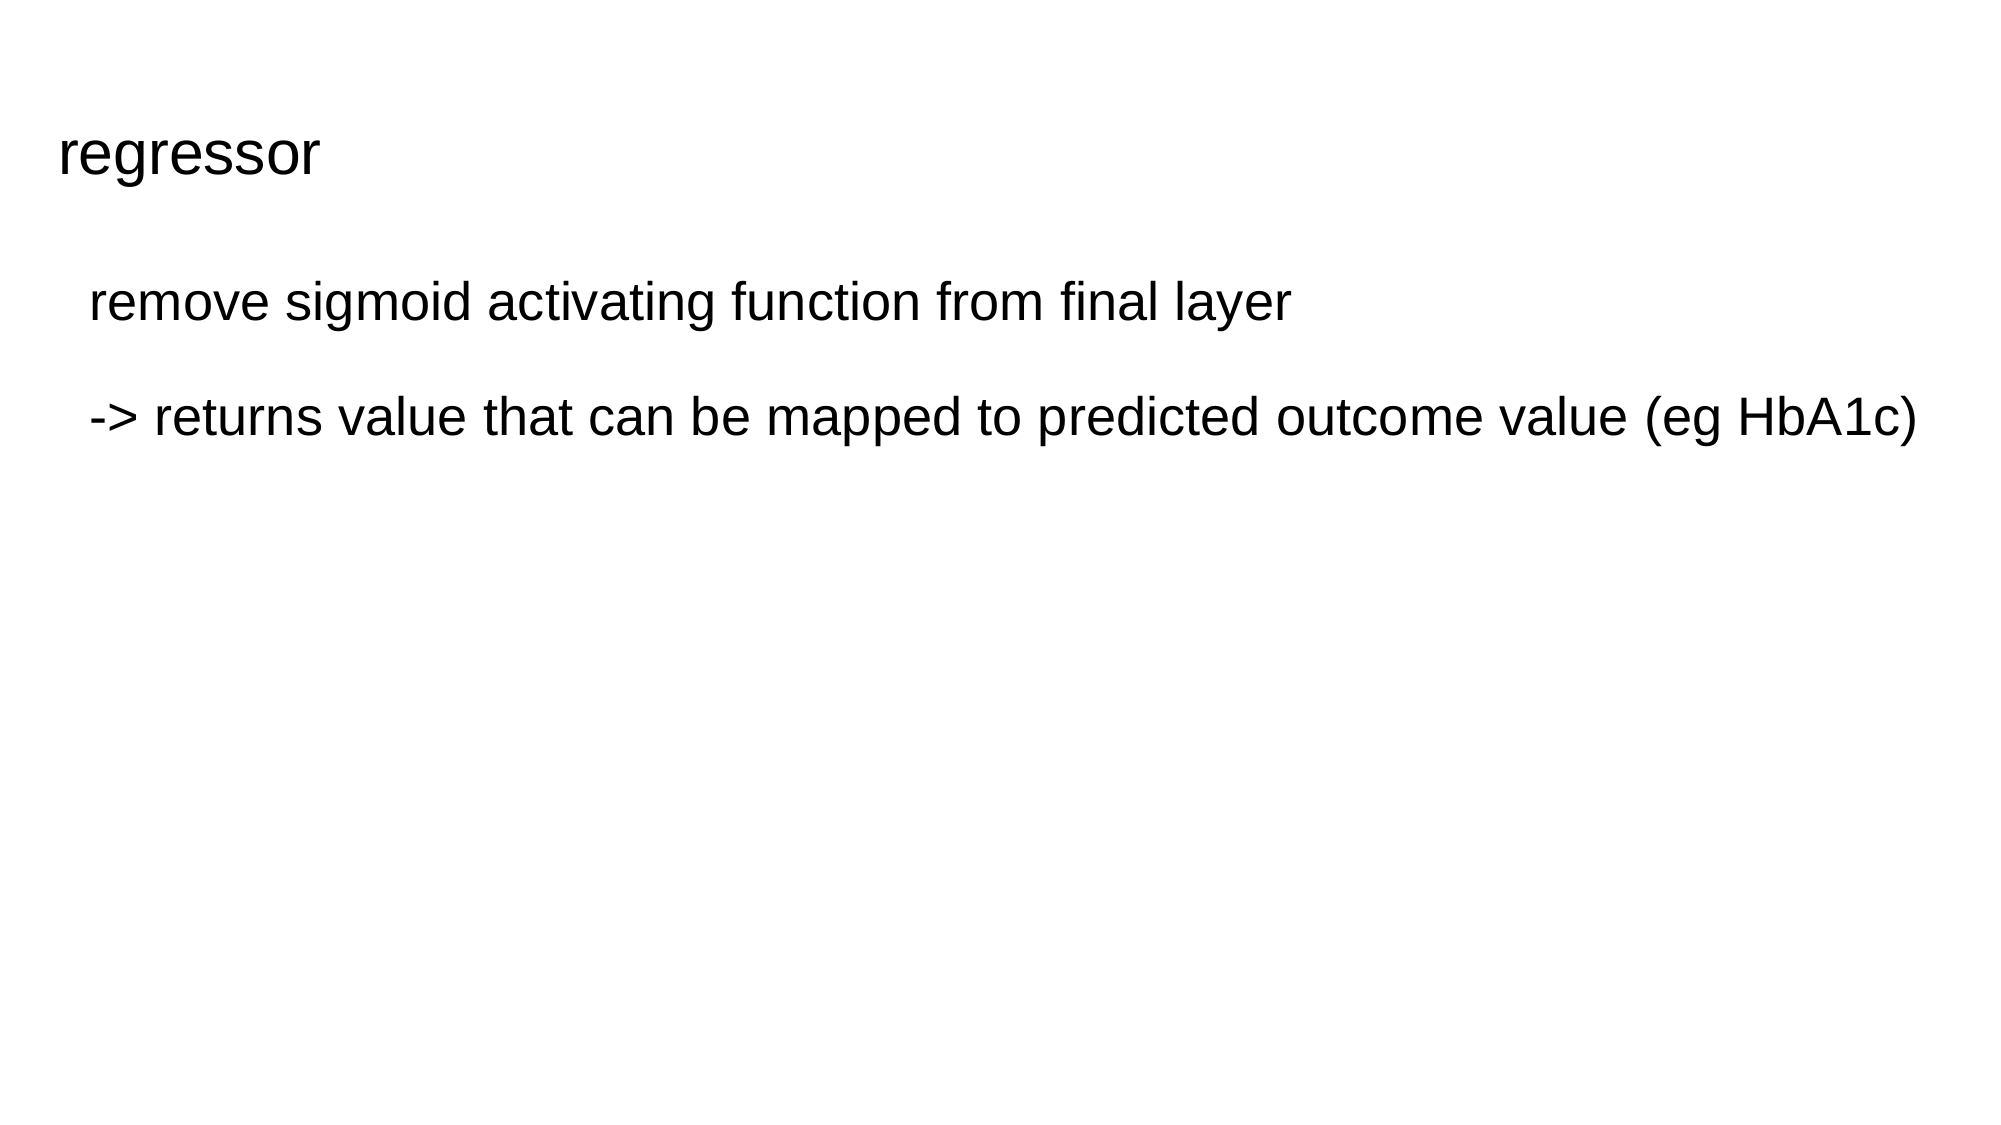

regressor
remove sigmoid activating function from final layer
-> returns value that can be mapped to predicted outcome value (eg HbA1c)